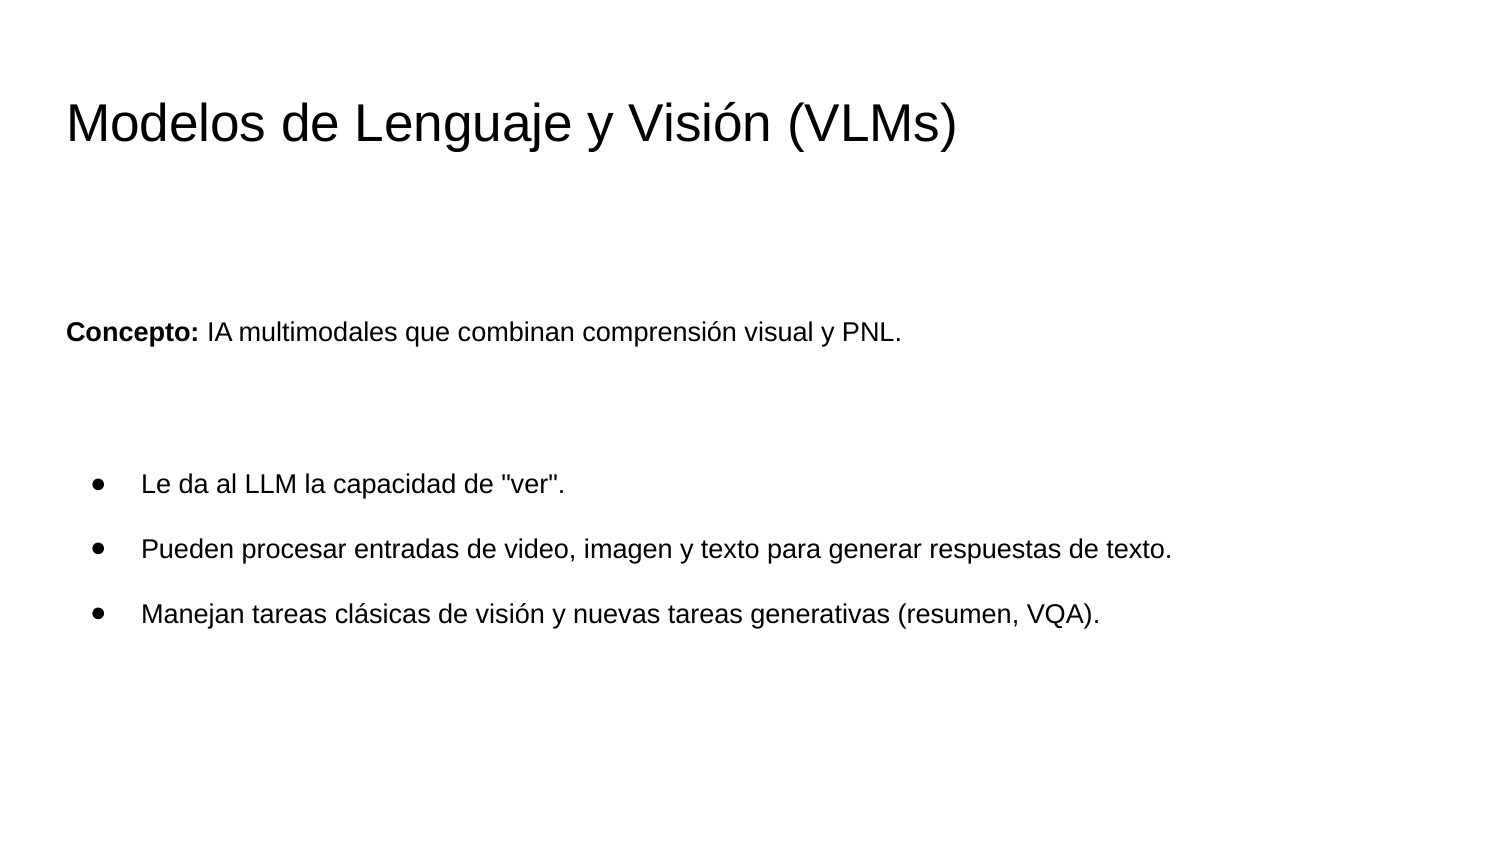

# Modelos de Lenguaje y Visión (VLMs)
Concepto: IA multimodales que combinan comprensión visual y PNL.

Le da al LLM la capacidad de "ver".
Pueden procesar entradas de video, imagen y texto para generar respuestas de texto.
Manejan tareas clásicas de visión y nuevas tareas generativas (resumen, VQA).